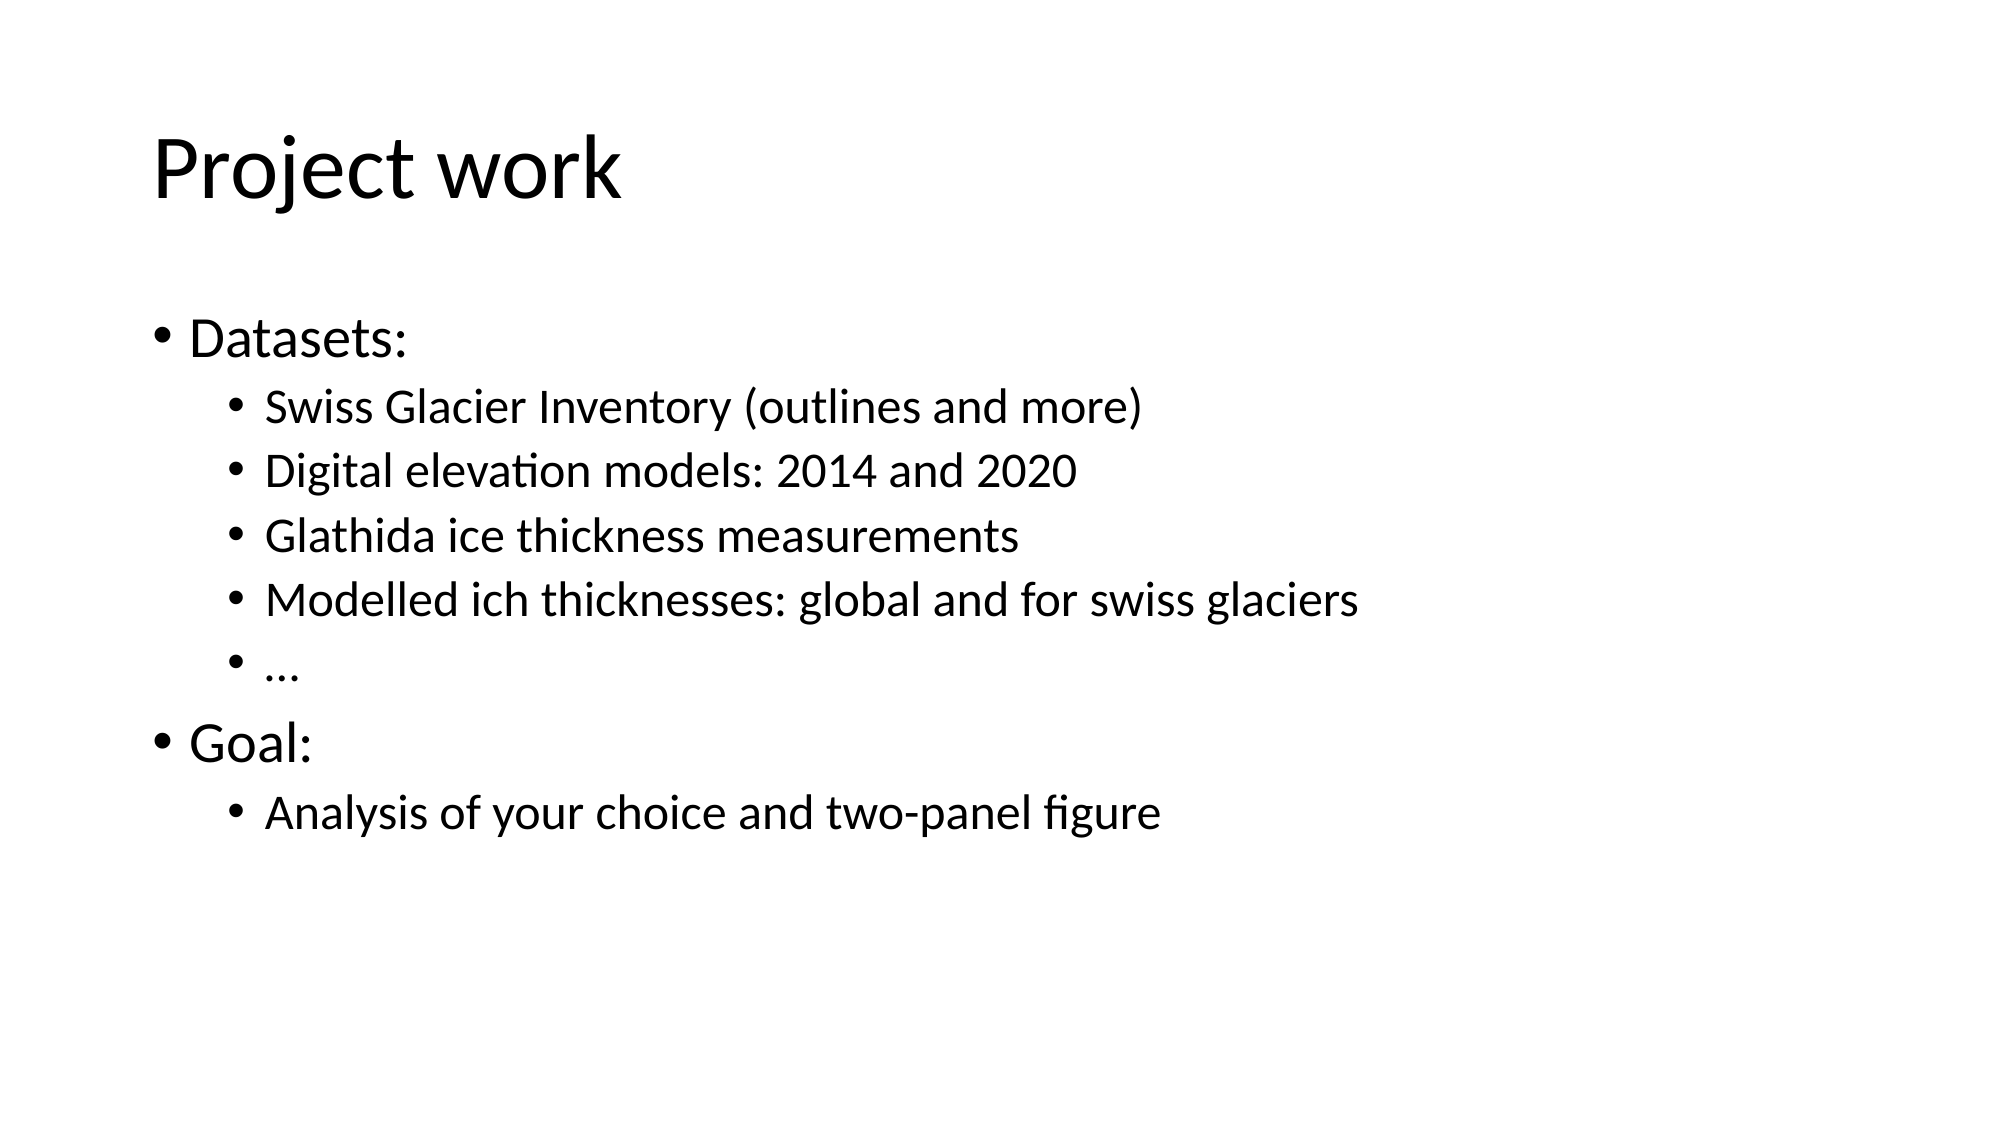

# Project work
Datasets:
Swiss Glacier Inventory (outlines and more)
Digital elevation models: 2014 and 2020
Glathida ice thickness measurements
Modelled ich thicknesses: global and for swiss glaciers
…
Goal:
Analysis of your choice and two-panel figure